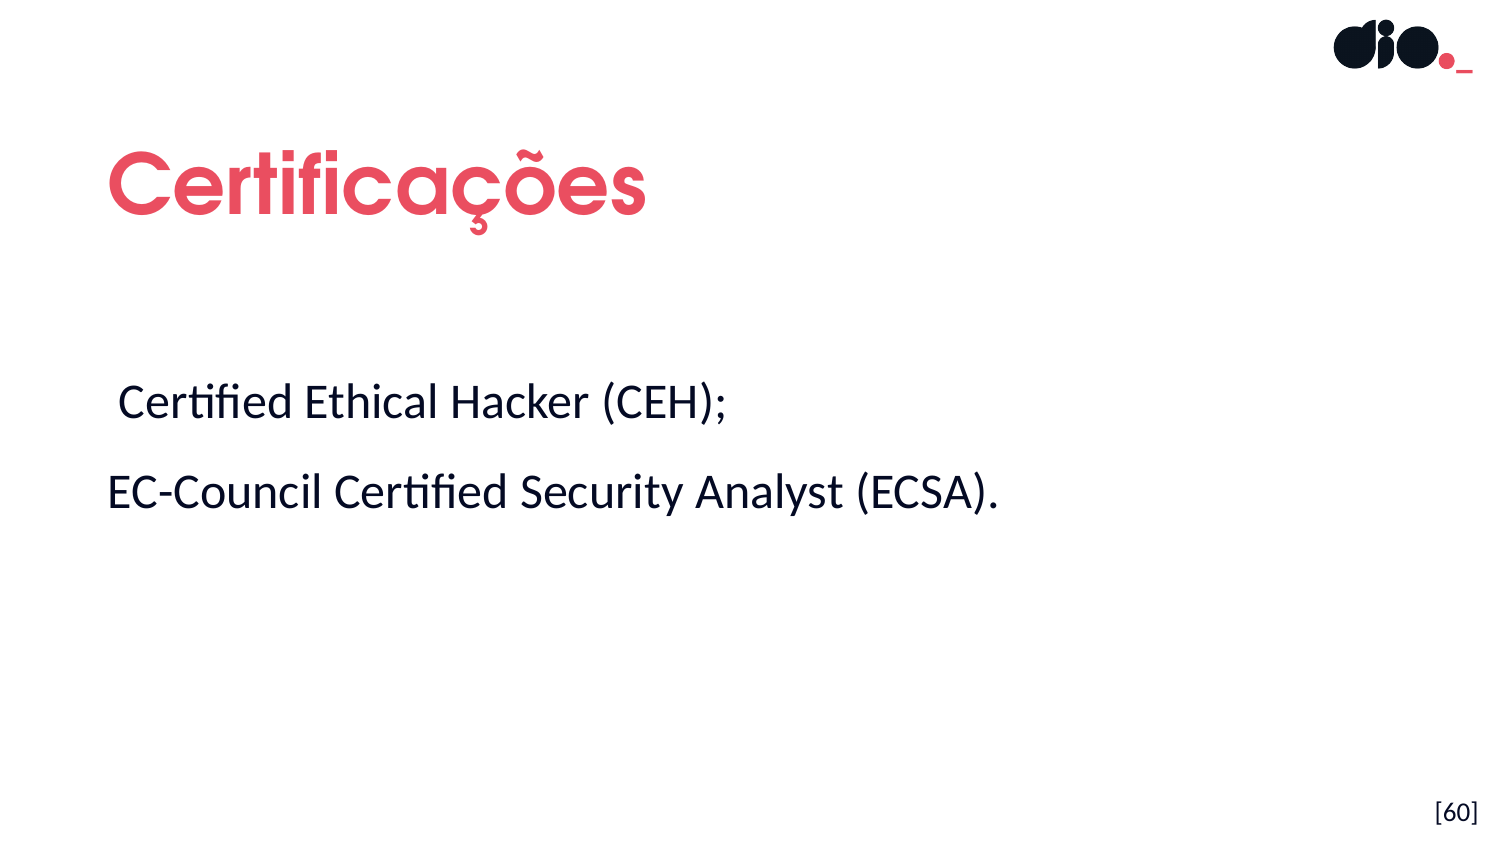

Certificações
 Certified Ethical Hacker (CEH);
EC-Council Certified Security Analyst (ECSA).

[60]